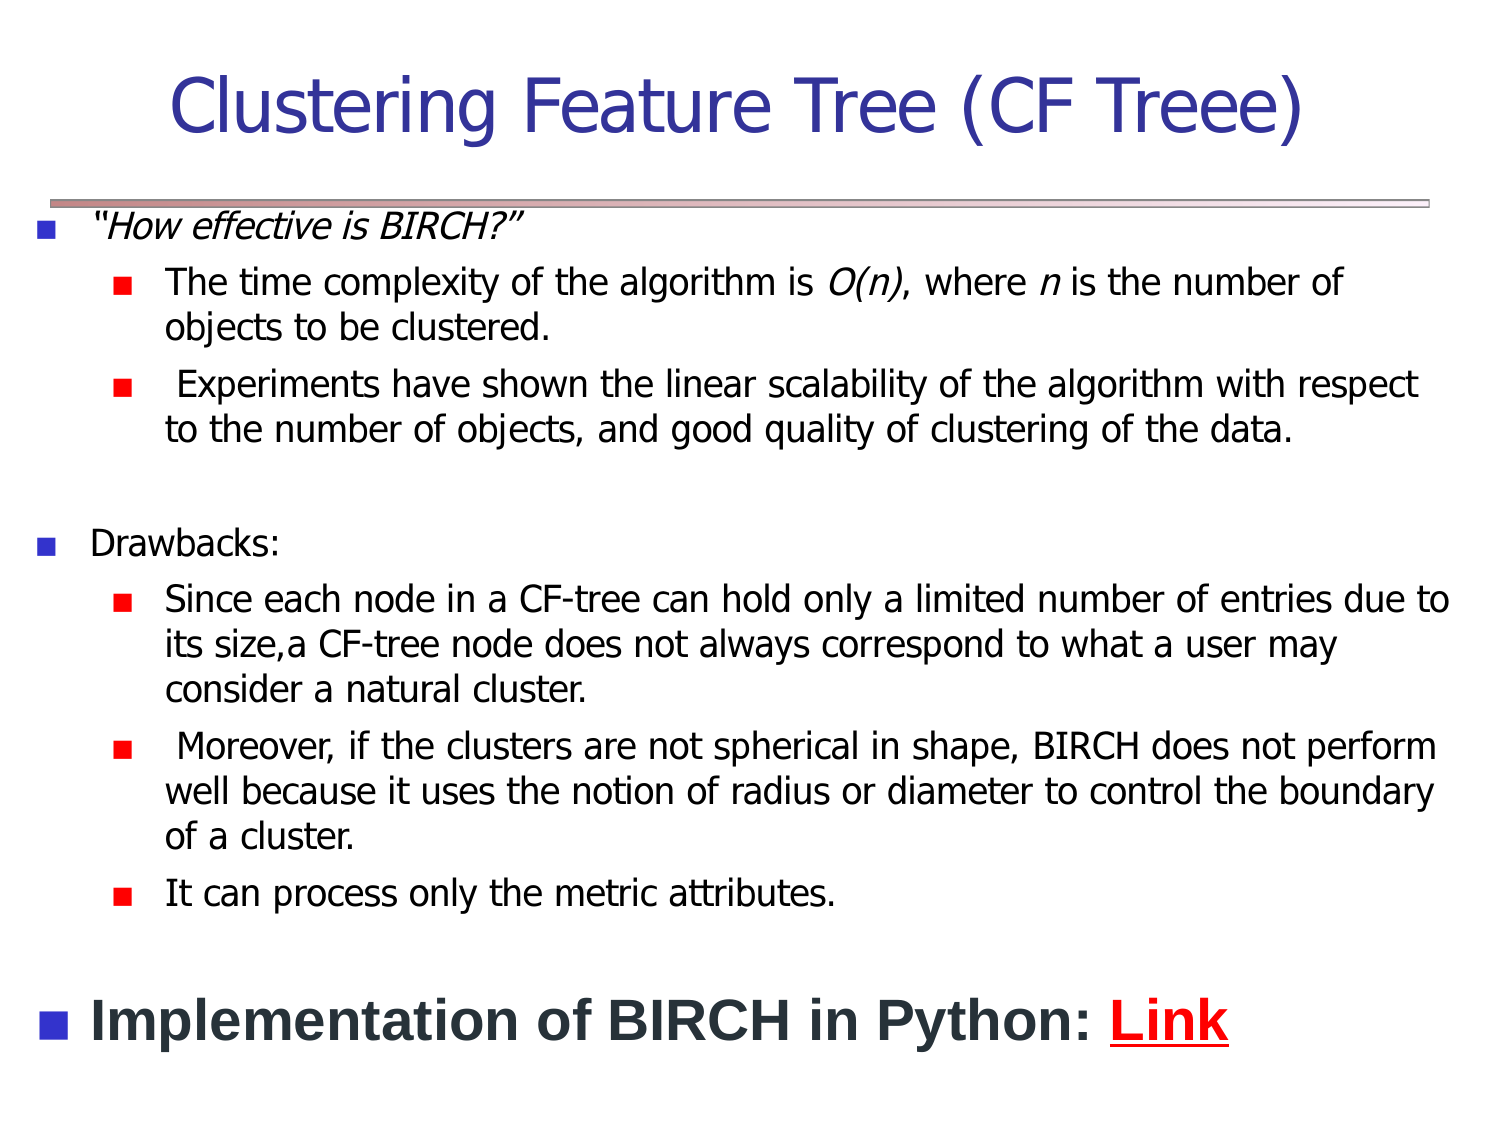

# Clustering Feature Tree (CF Treee)
“How effective is BIRCH?”
The time complexity of the algorithm is O(n), where n is the number of objects to be clustered.
 Experiments have shown the linear scalability of the algorithm with respect to the number of objects, and good quality of clustering of the data.

Drawbacks:
Since each node in a CF-tree can hold only a limited number of entries due to its size,a CF-tree node does not always correspond to what a user may consider a natural cluster.
 Moreover, if the clusters are not spherical in shape, BIRCH does not perform well because it uses the notion of radius or diameter to control the boundary of a cluster.
It can process only the metric attributes.

Implementation of BIRCH in Python: Link